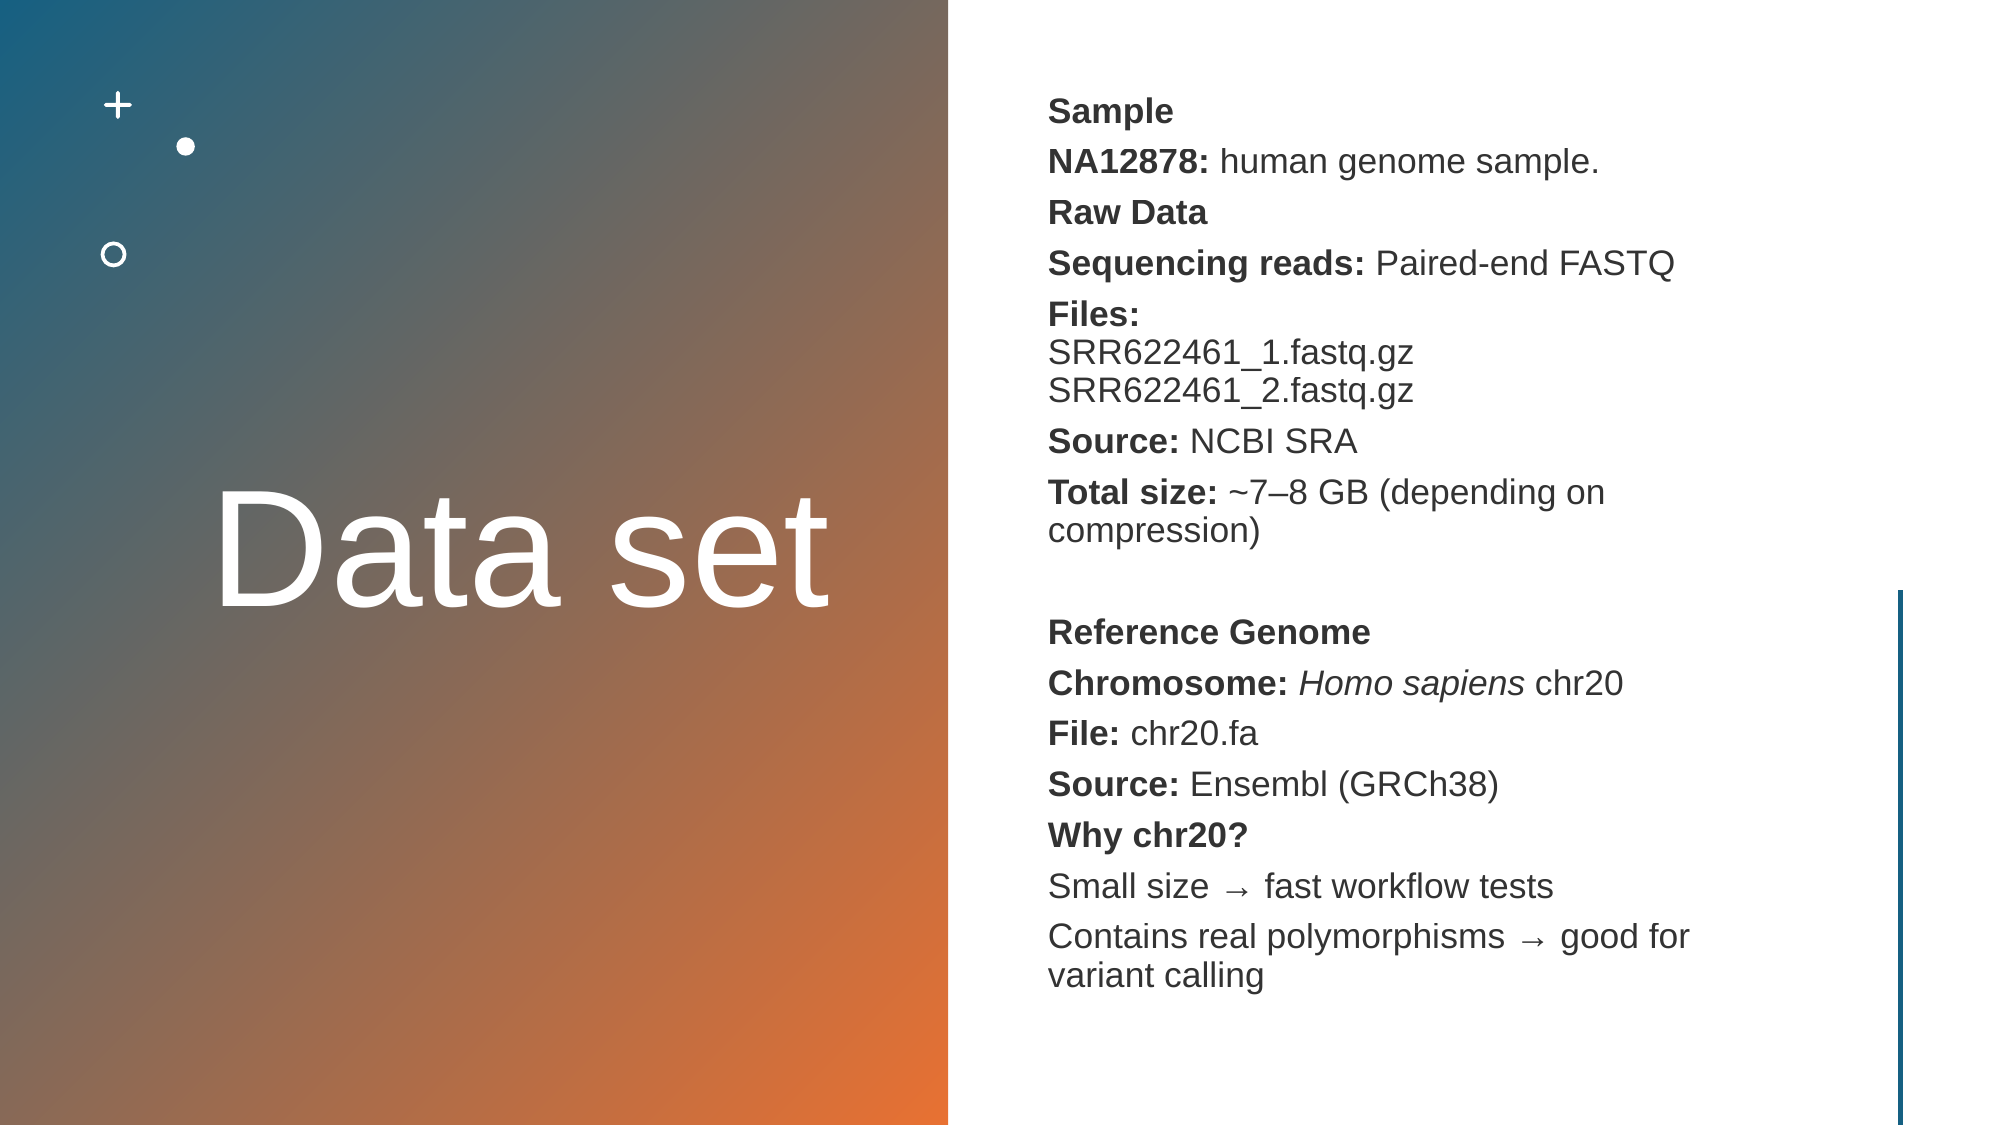

# Data set
Sample
NA12878: human genome sample.
Raw Data
Sequencing reads: Paired-end FASTQ
Files:
SRR622461_1.fastq.gz
SRR622461_2.fastq.gz
Source: NCBI SRA
Total size: ~7–8 GB (depending on compression)

Reference Genome
Chromosome: Homo sapiens chr20
File: chr20.fa
Source: Ensembl (GRCh38)
Why chr20?
Small size → fast workflow tests
Contains real polymorphisms → good for variant calling